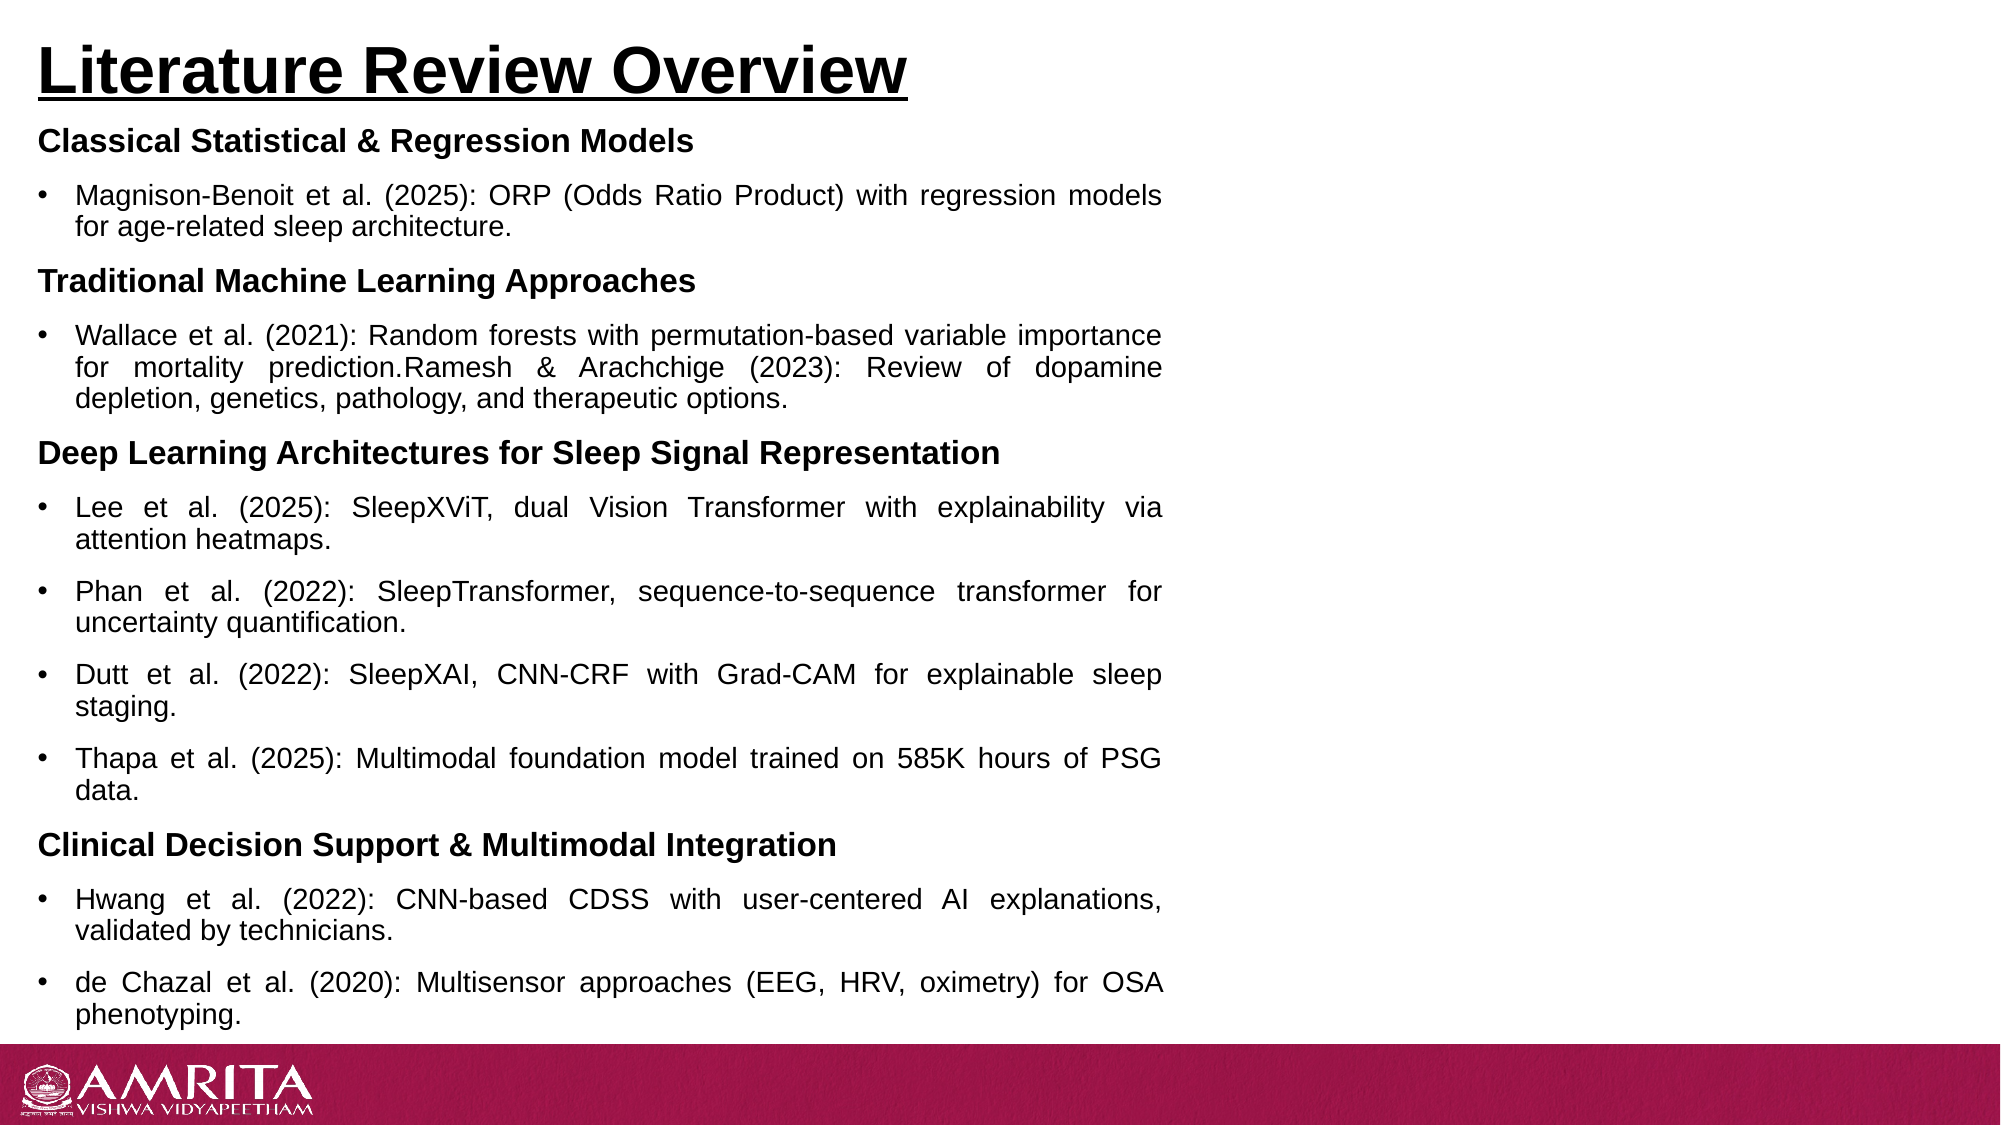

# Literature Review Overview
Classical Statistical & Regression Models
Magnison-Benoit et al. (2025): ORP (Odds Ratio Product) with regression models for age-related sleep architecture.
Traditional Machine Learning Approaches
Wallace et al. (2021): Random forests with permutation-based variable importance for mortality prediction.Ramesh & Arachchige (2023): Review of dopamine depletion, genetics, pathology, and therapeutic options.
Deep Learning Architectures for Sleep Signal Representation
Lee et al. (2025): SleepXViT, dual Vision Transformer with explainability via attention heatmaps.
Phan et al. (2022): SleepTransformer, sequence-to-sequence transformer for uncertainty quantification.
Dutt et al. (2022): SleepXAI, CNN-CRF with Grad-CAM for explainable sleep staging.
Thapa et al. (2025): Multimodal foundation model trained on 585K hours of PSG data.
Clinical Decision Support & Multimodal Integration
Hwang et al. (2022): CNN-based CDSS with user-centered AI explanations, validated by technicians.
de Chazal et al. (2020): Multisensor approaches (EEG, HRV, oximetry) for OSA phenotyping.